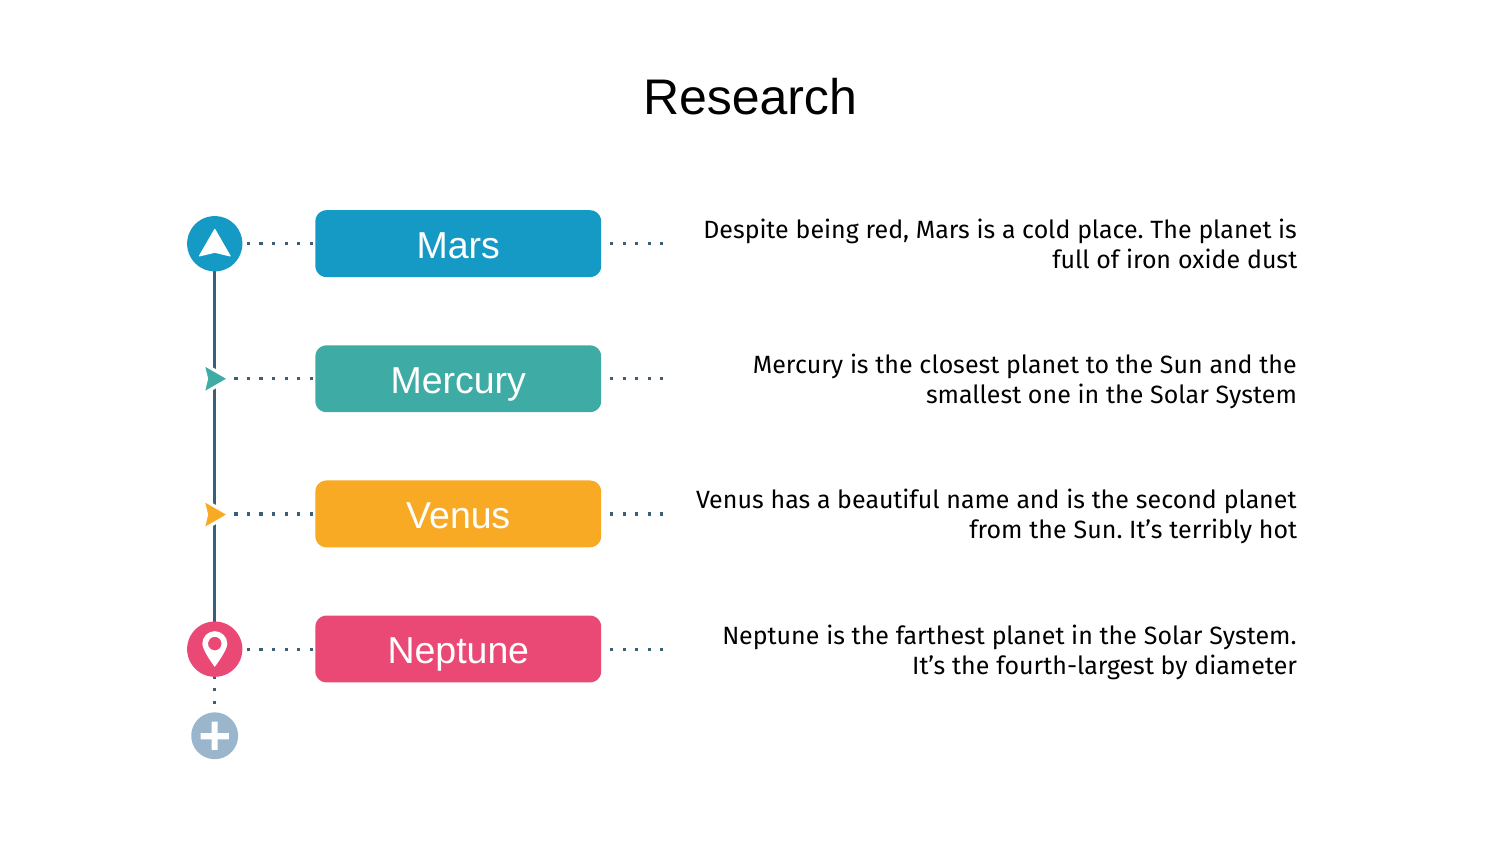

# Research
Despite being red, Mars is a cold place. The planet is full of iron oxide dust
Mars

Mercury is the closest planet to the Sun and the smallest one in the Solar System
Mercury
Venus has a beautiful name and is the second planet from the Sun. It’s terribly hot
Venus
Neptune is the farthest planet in the Solar System. It’s the fourth-largest by diameter
Neptune